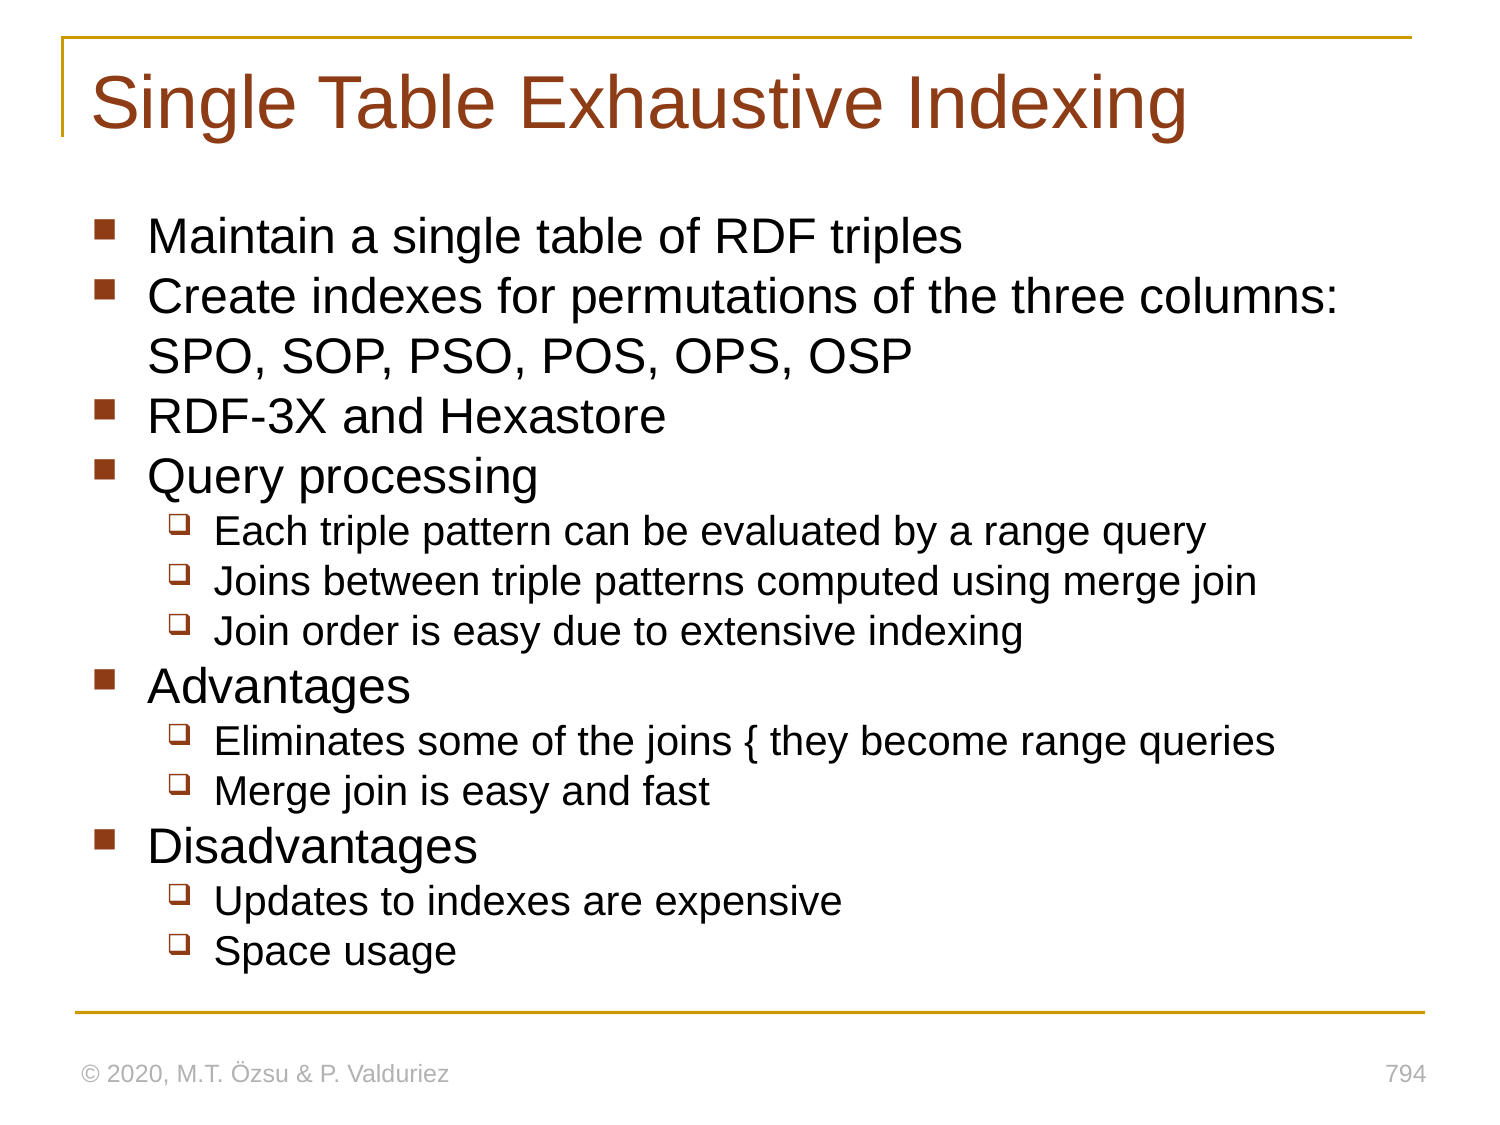

# Single Table Exhaustive Indexing
Maintain a single table of RDF triples
Create indexes for permutations of the three columns: SPO, SOP, PSO, POS, OPS, OSP
RDF-3X and Hexastore
Query processing
Each triple pattern can be evaluated by a range query
Joins between triple patterns computed using merge join
Join order is easy due to extensive indexing
Advantages
Eliminates some of the joins { they become range queries
Merge join is easy and fast
Disadvantages
Updates to indexes are expensive
Space usage

© 2020, M.T. Özsu & P. Valduriez
794